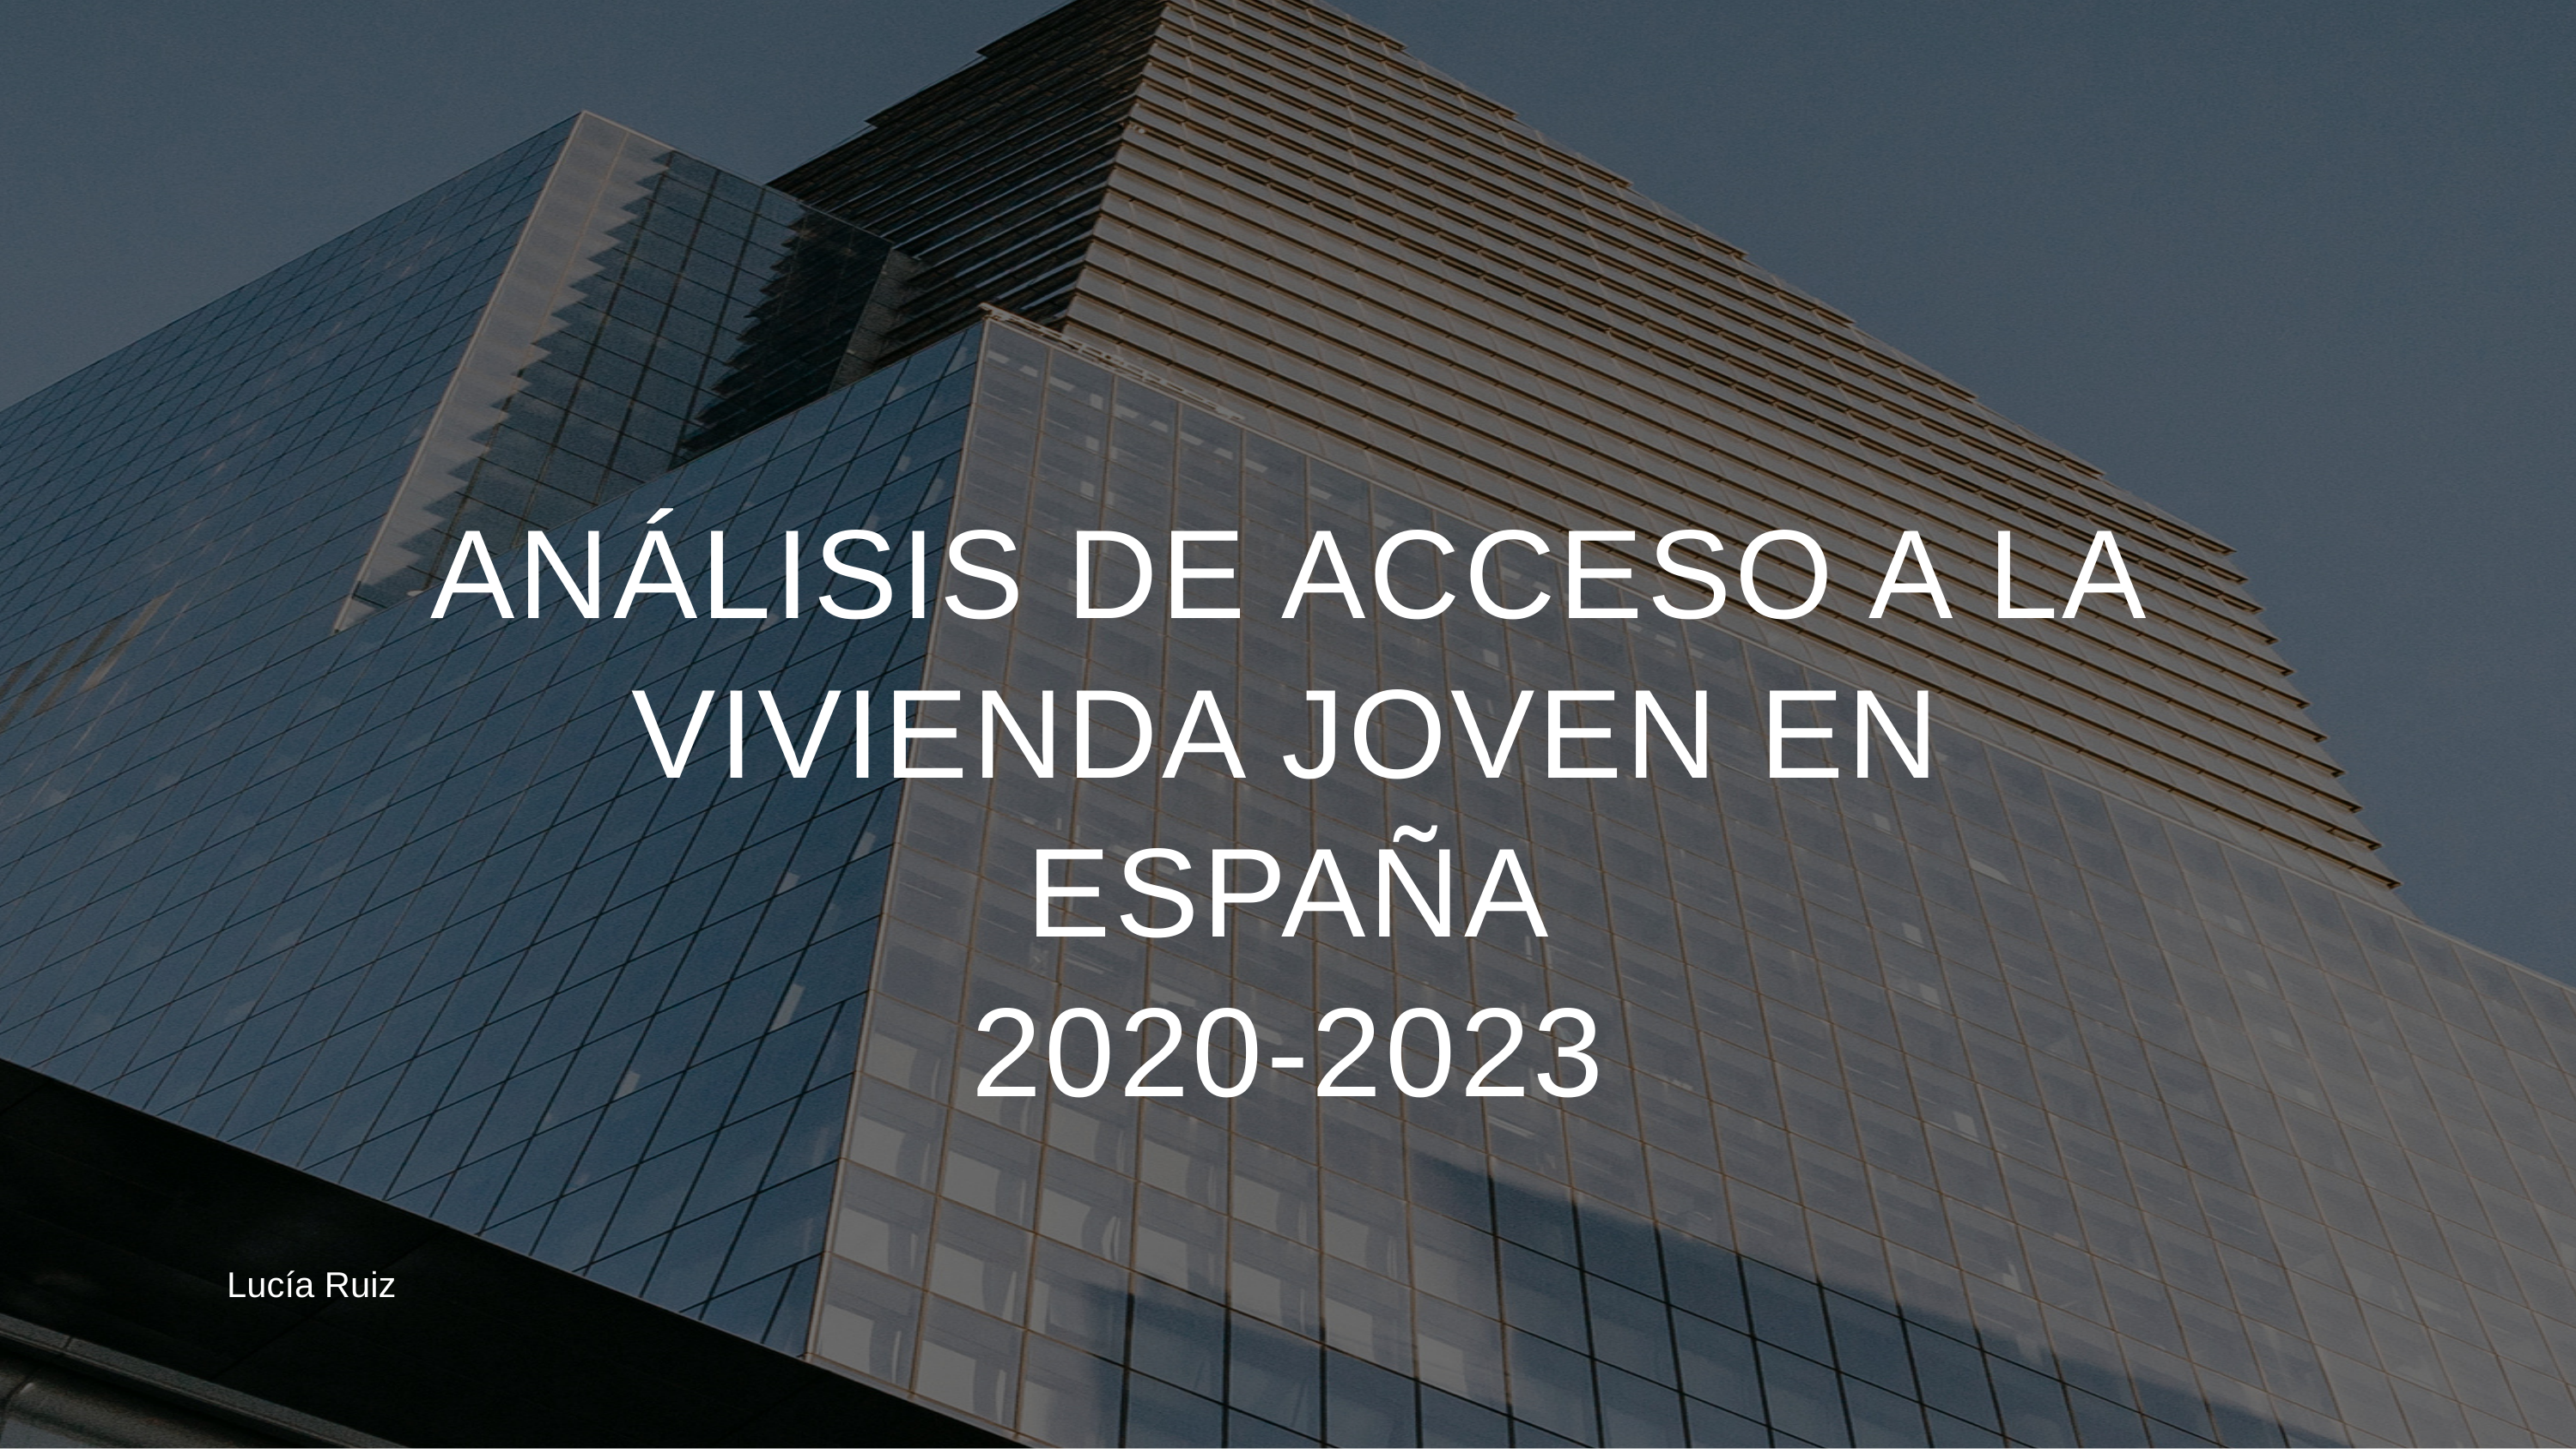

ANÁLISIS DE ACCESO A LA VIVIENDA JOVEN EN ESPAÑA
2020-2023
Lucía Ruiz